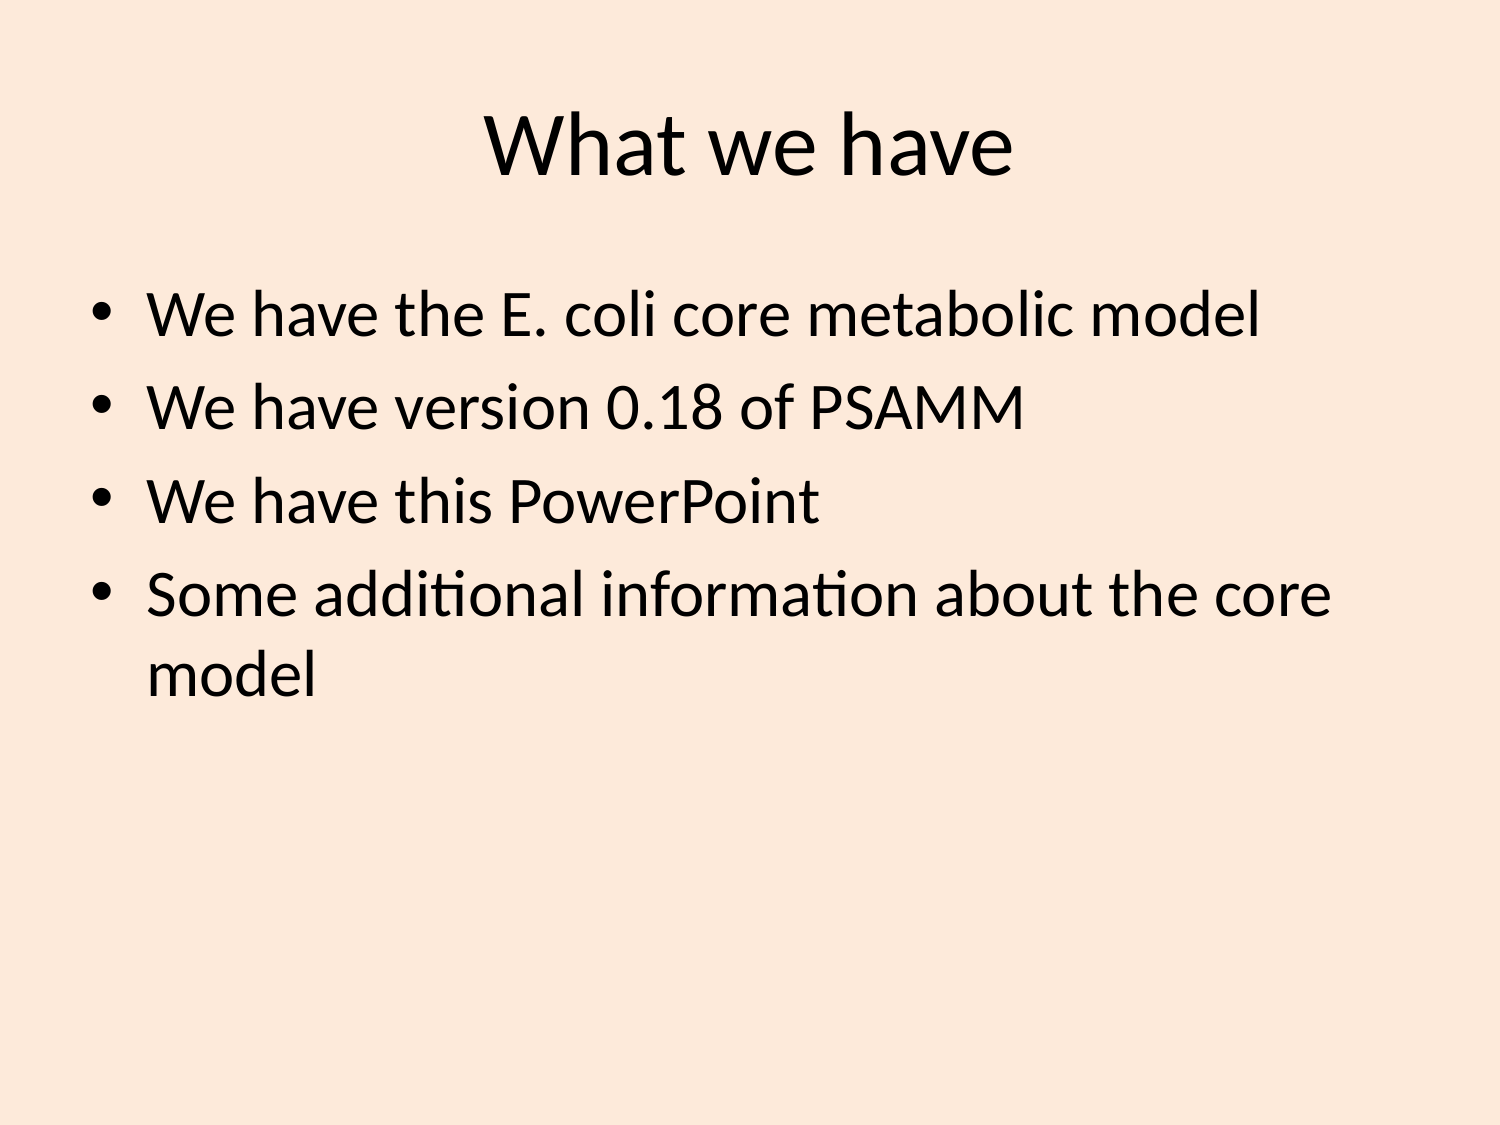

# What we have
We have the E. coli core metabolic model
We have version 0.18 of PSAMM
We have this PowerPoint
Some additional information about the core model